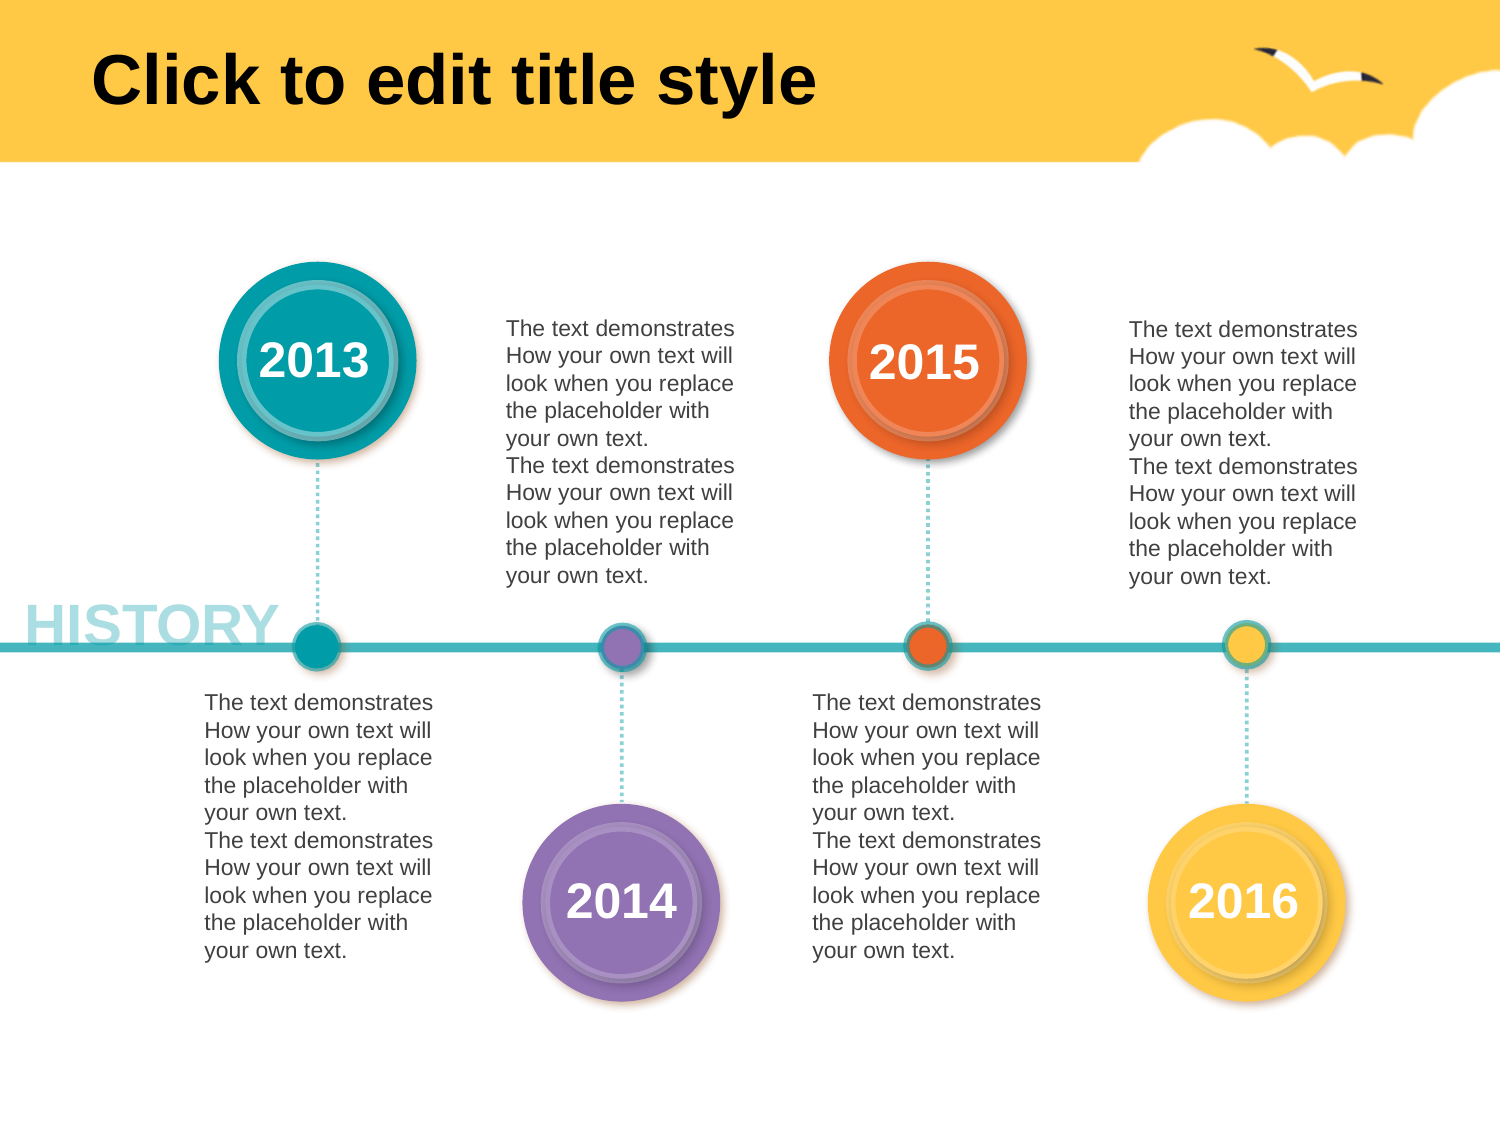

# Click to edit title style

The text demonstrates How your own text will look when you replace the placeholder with your own text.
The text demonstrates How your own text will look when you replace the placeholder with your own text.
The text demonstrates How your own text will look when you replace the placeholder with your own text.
The text demonstrates How your own text will look when you replace the placeholder with your own text.
2013
2015
HISTORY

The text demonstrates How your own text will look when you replace the placeholder with your own text.
The text demonstrates How your own text will look when you replace the placeholder with your own text.
The text demonstrates How your own text will look when you replace the placeholder with your own text.
The text demonstrates How your own text will look when you replace the placeholder with your own text.

2014
2016